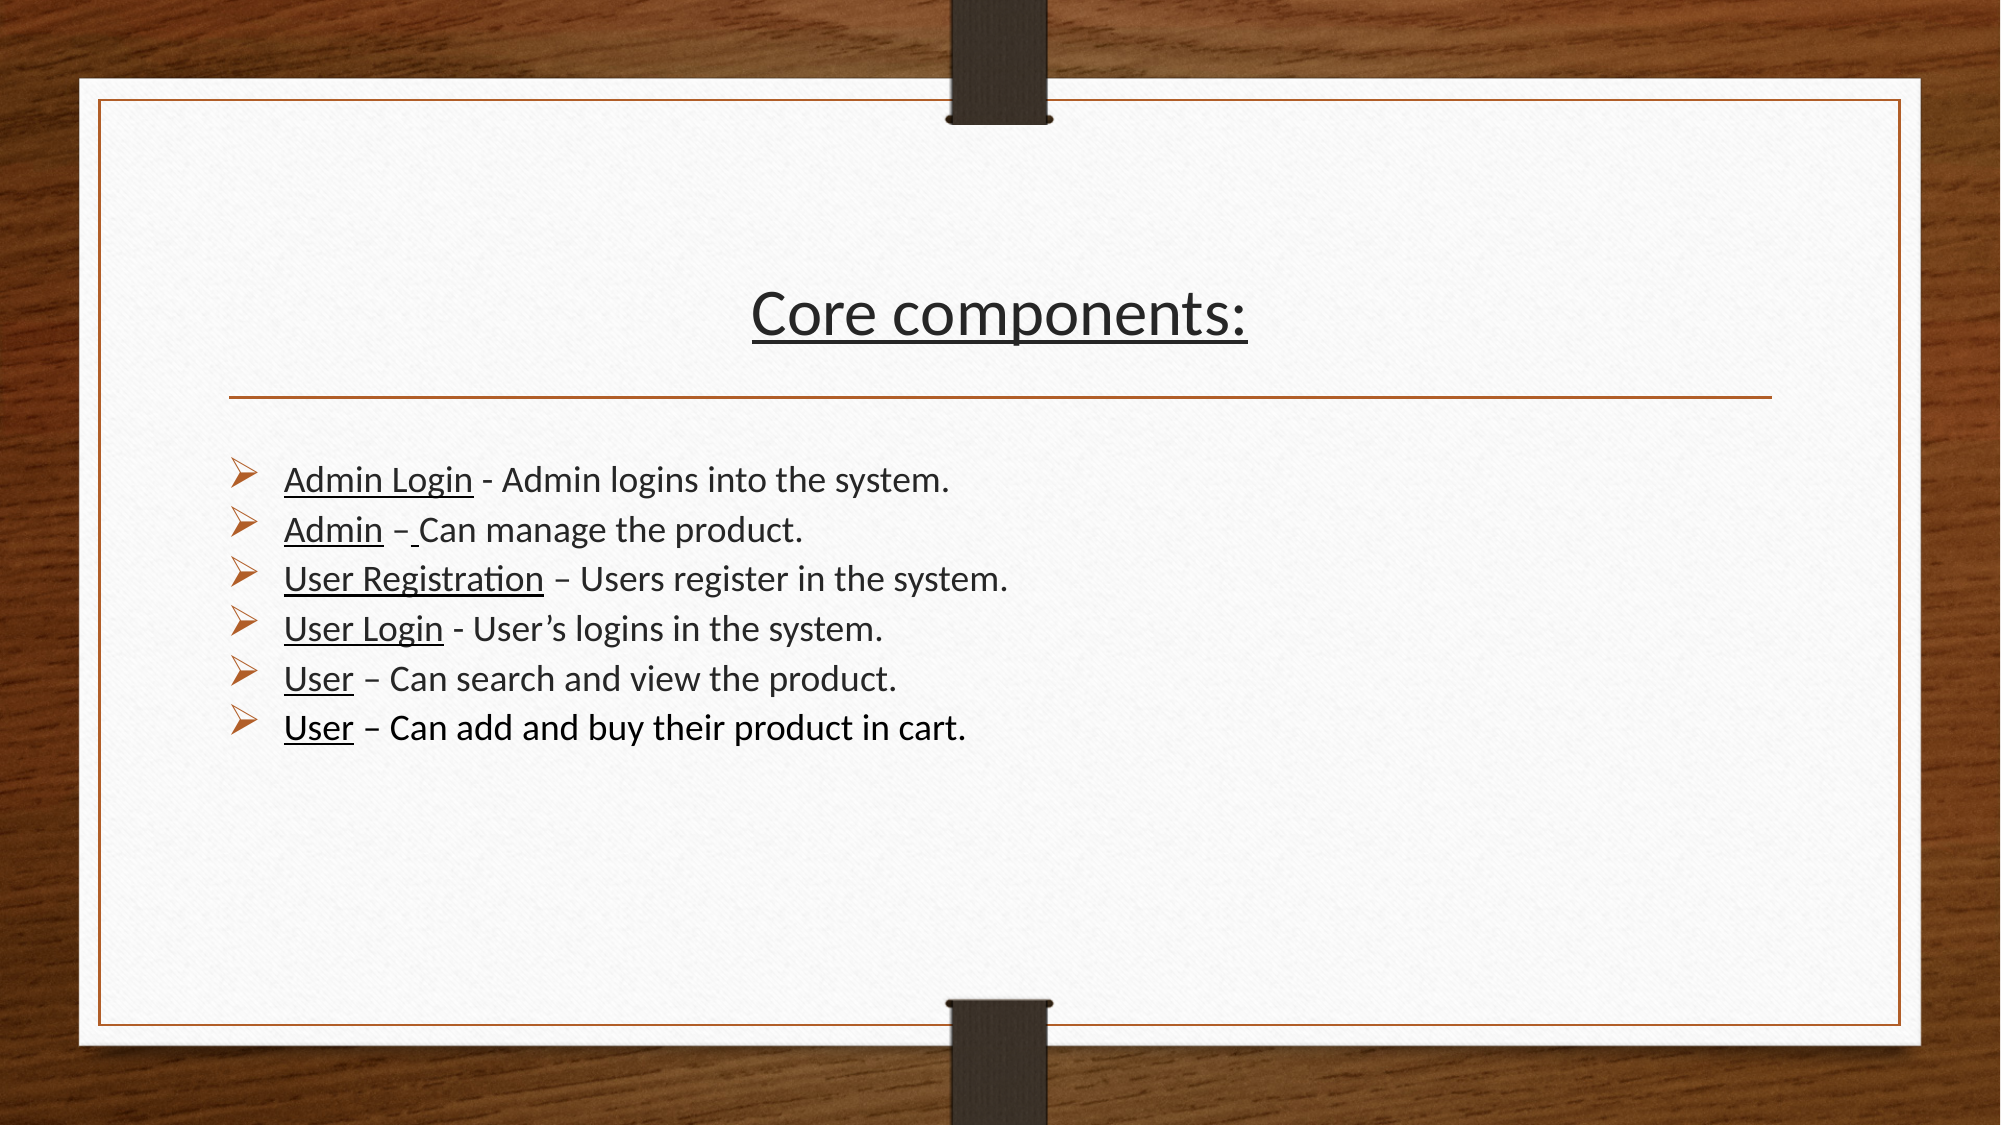

# Core components:
Admin Login - Admin logins into the system.
Admin – Can manage the product.
User Registration – Users register in the system.
User Login - User’s logins in the system.
User – Can search and view the product.
User – Can add and buy their product in cart.